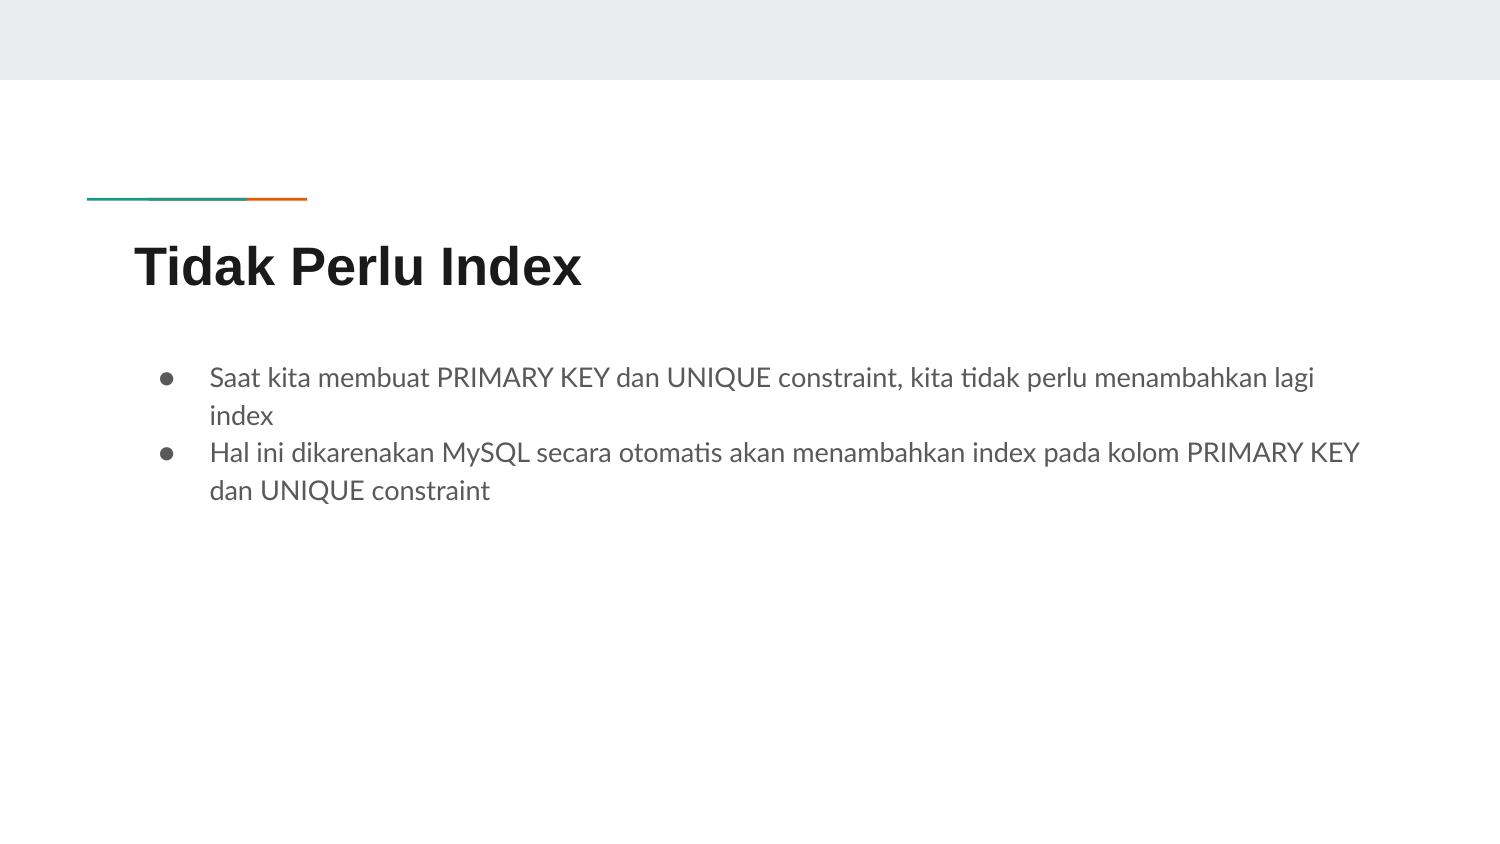

# Tidak Perlu Index
Saat kita membuat PRIMARY KEY dan UNIQUE constraint, kita tidak perlu menambahkan lagi index
Hal ini dikarenakan MySQL secara otomatis akan menambahkan index pada kolom PRIMARY KEY dan UNIQUE constraint